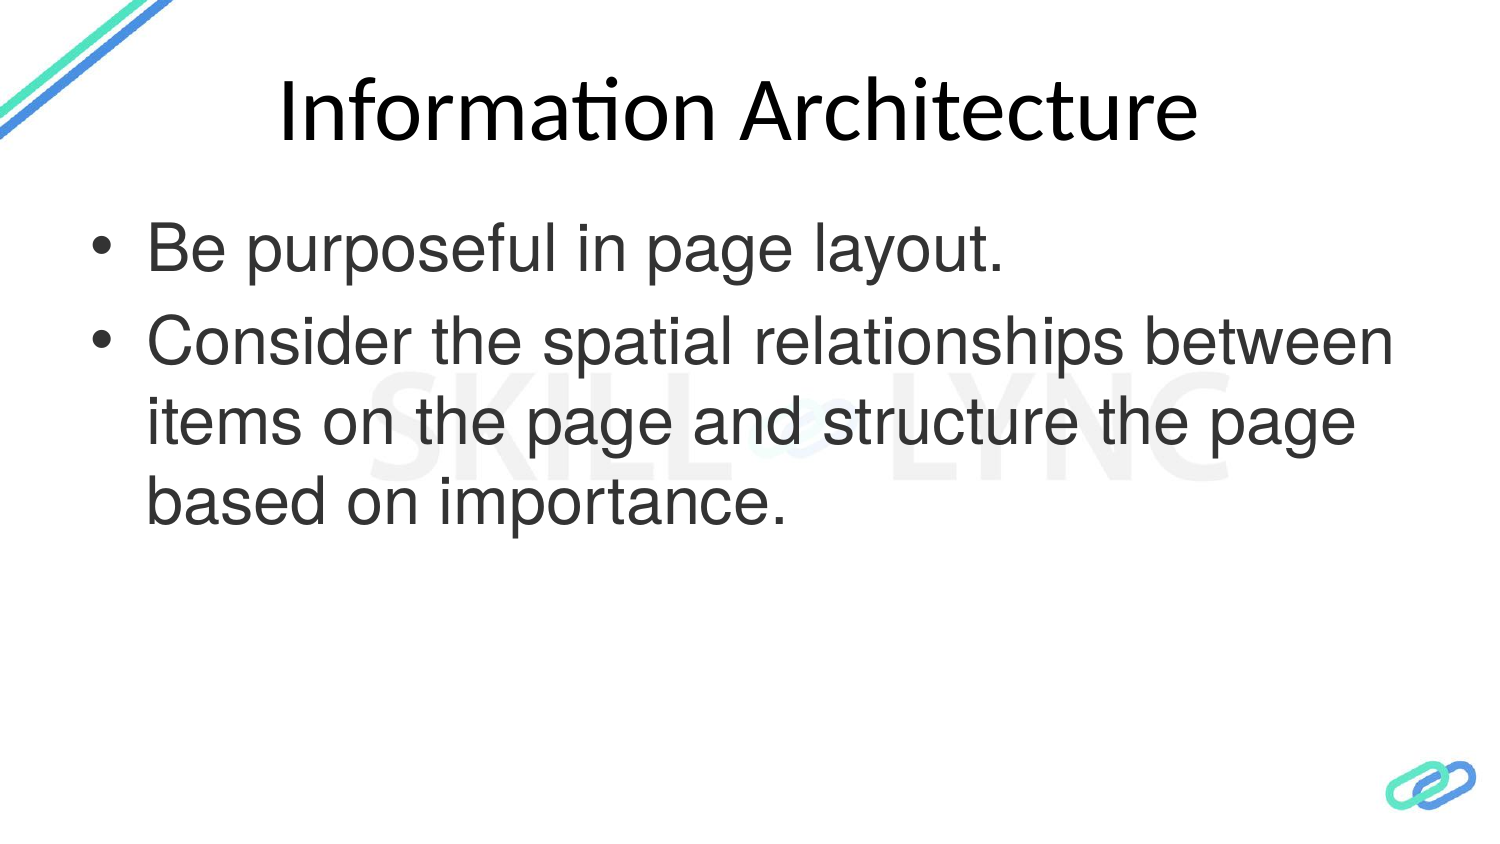

# Information Architecture
Be purposeful in page layout.
Consider the spatial relationships between items on the page and structure the page based on importance.